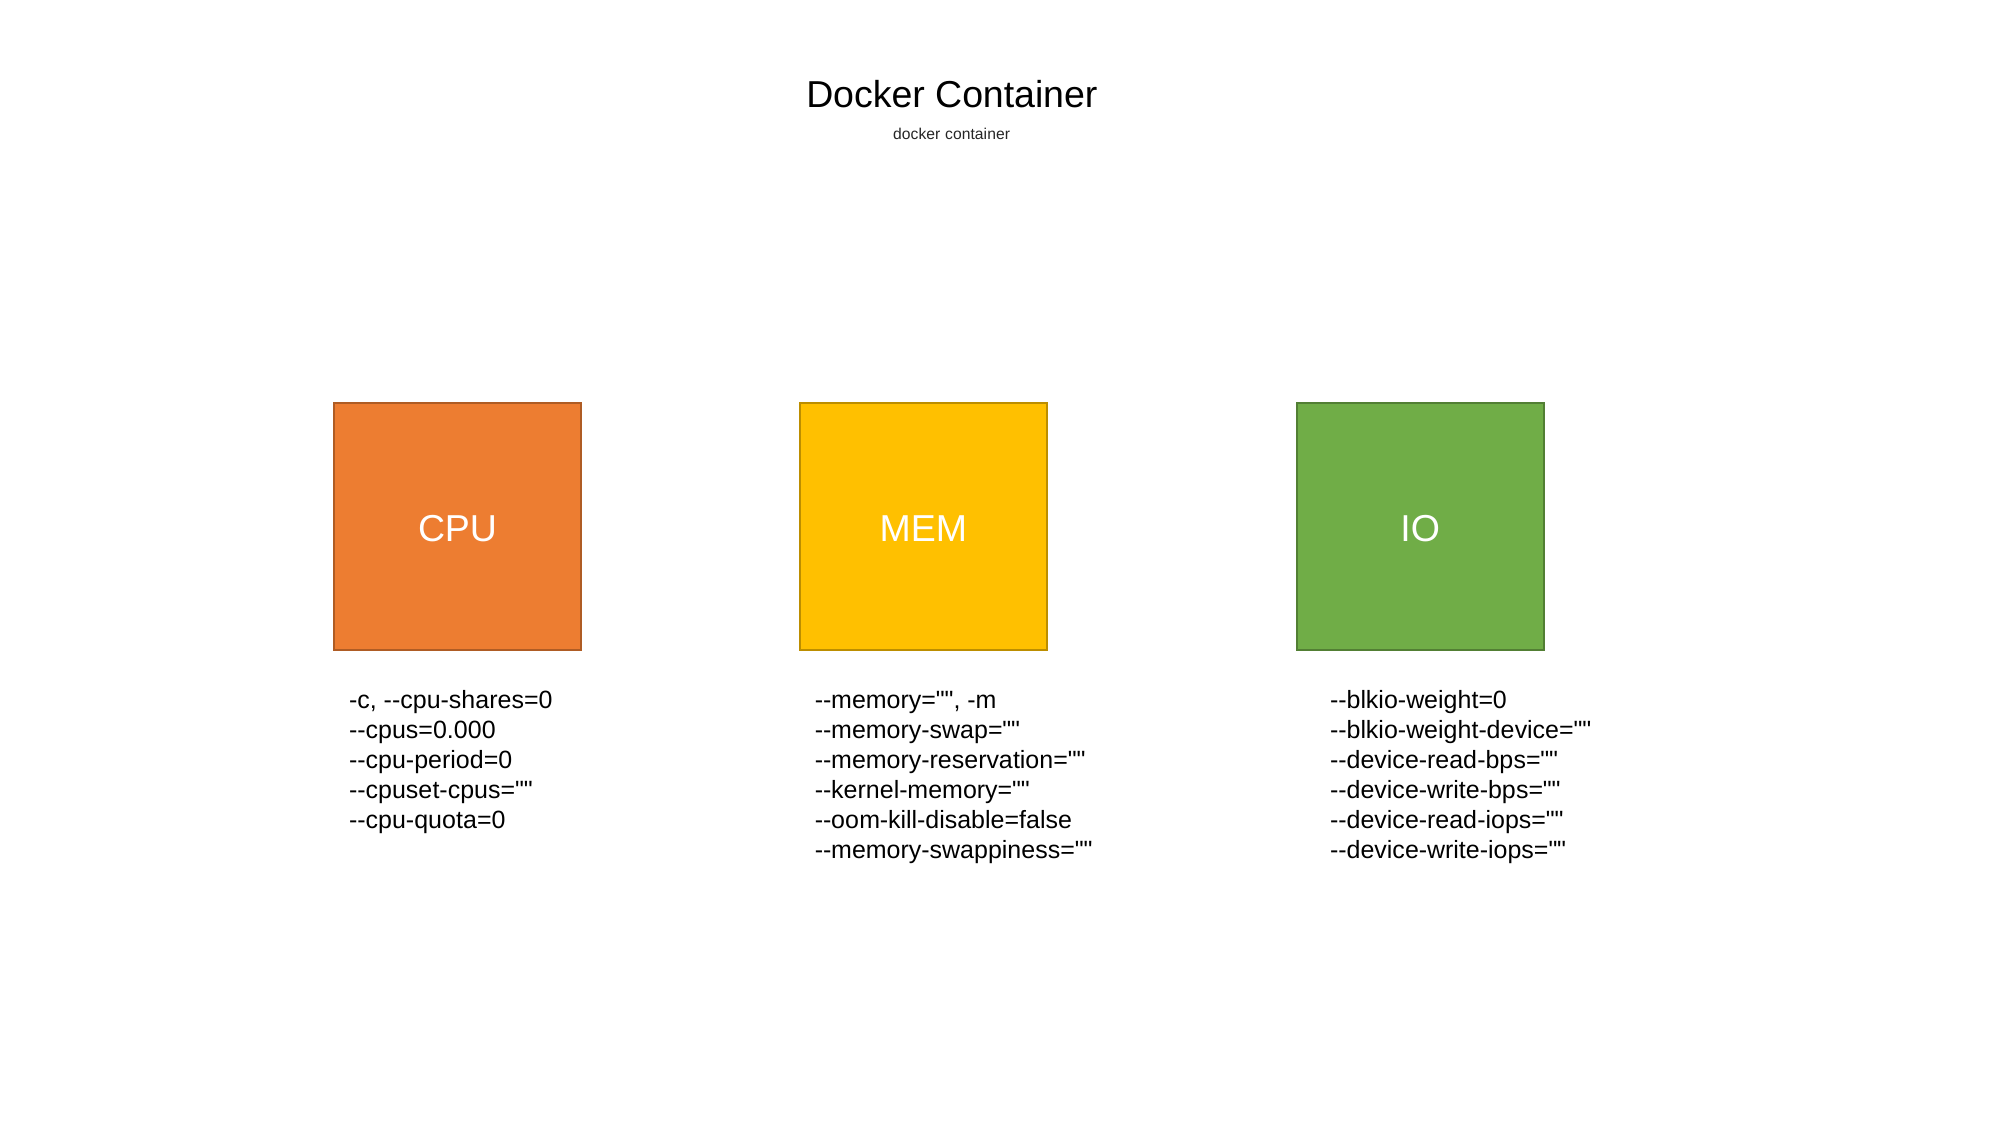

Docker Container

docker container
CPU
MEM
IO
-c, --cpu-shares=0
--cpus=0.000
--cpu-period=0
--cpuset-cpus=""
--cpu-quota=0

--memory="", -m
--memory-swap=""
--memory-reservation=""
--kernel-memory=""
--oom-kill-disable=false
--memory-swappiness=""
--blkio-weight=0
--blkio-weight-device=""
--device-read-bps=""
--device-write-bps=""
--device-read-iops=""
--device-write-iops=""